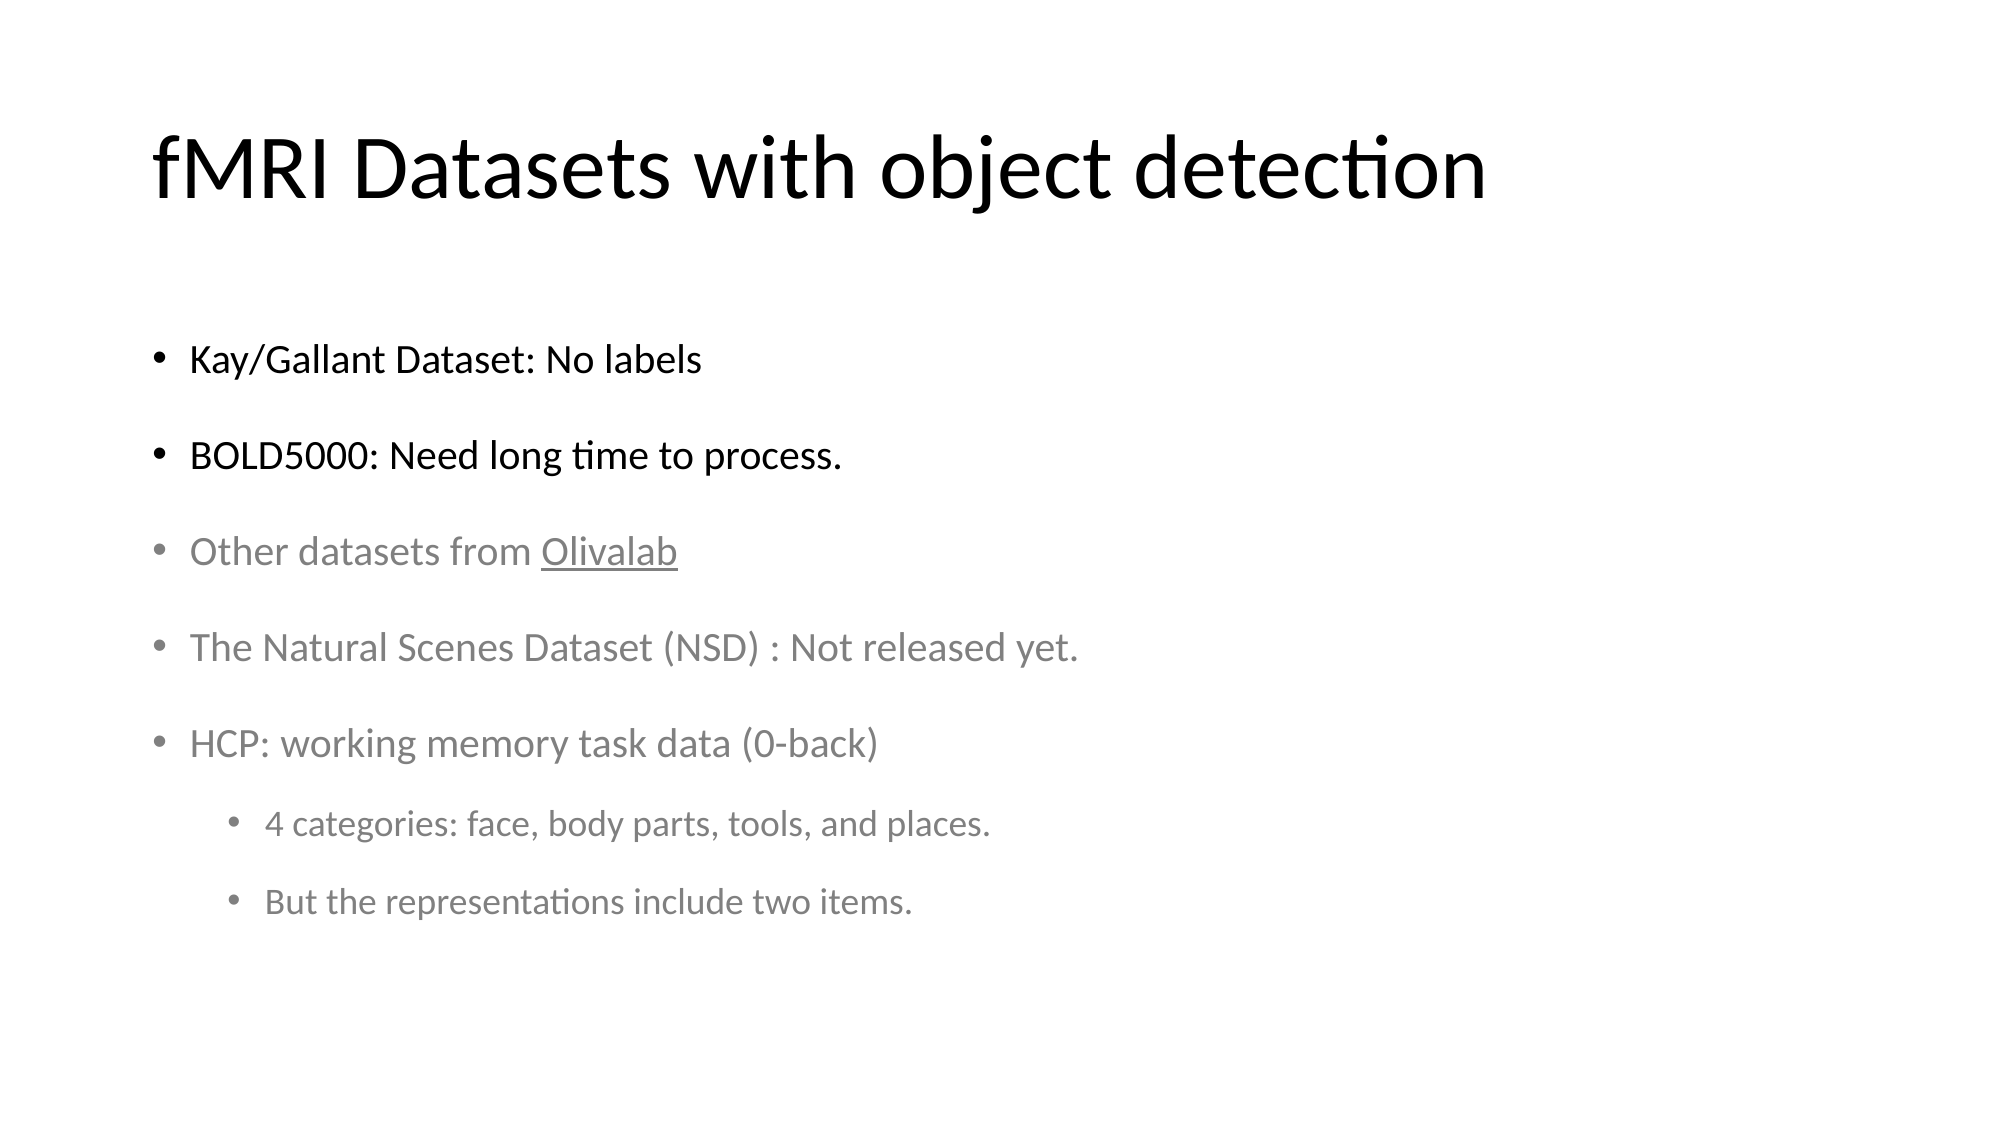

# fMRI Datasets with object detection
Kay/Gallant Dataset: No labels
BOLD5000: Need long time to process.
Other datasets from Olivalab
The Natural Scenes Dataset (NSD) : Not released yet.
HCP: working memory task data (0-back)
4 categories: face, body parts, tools, and places.
But the representations include two items.